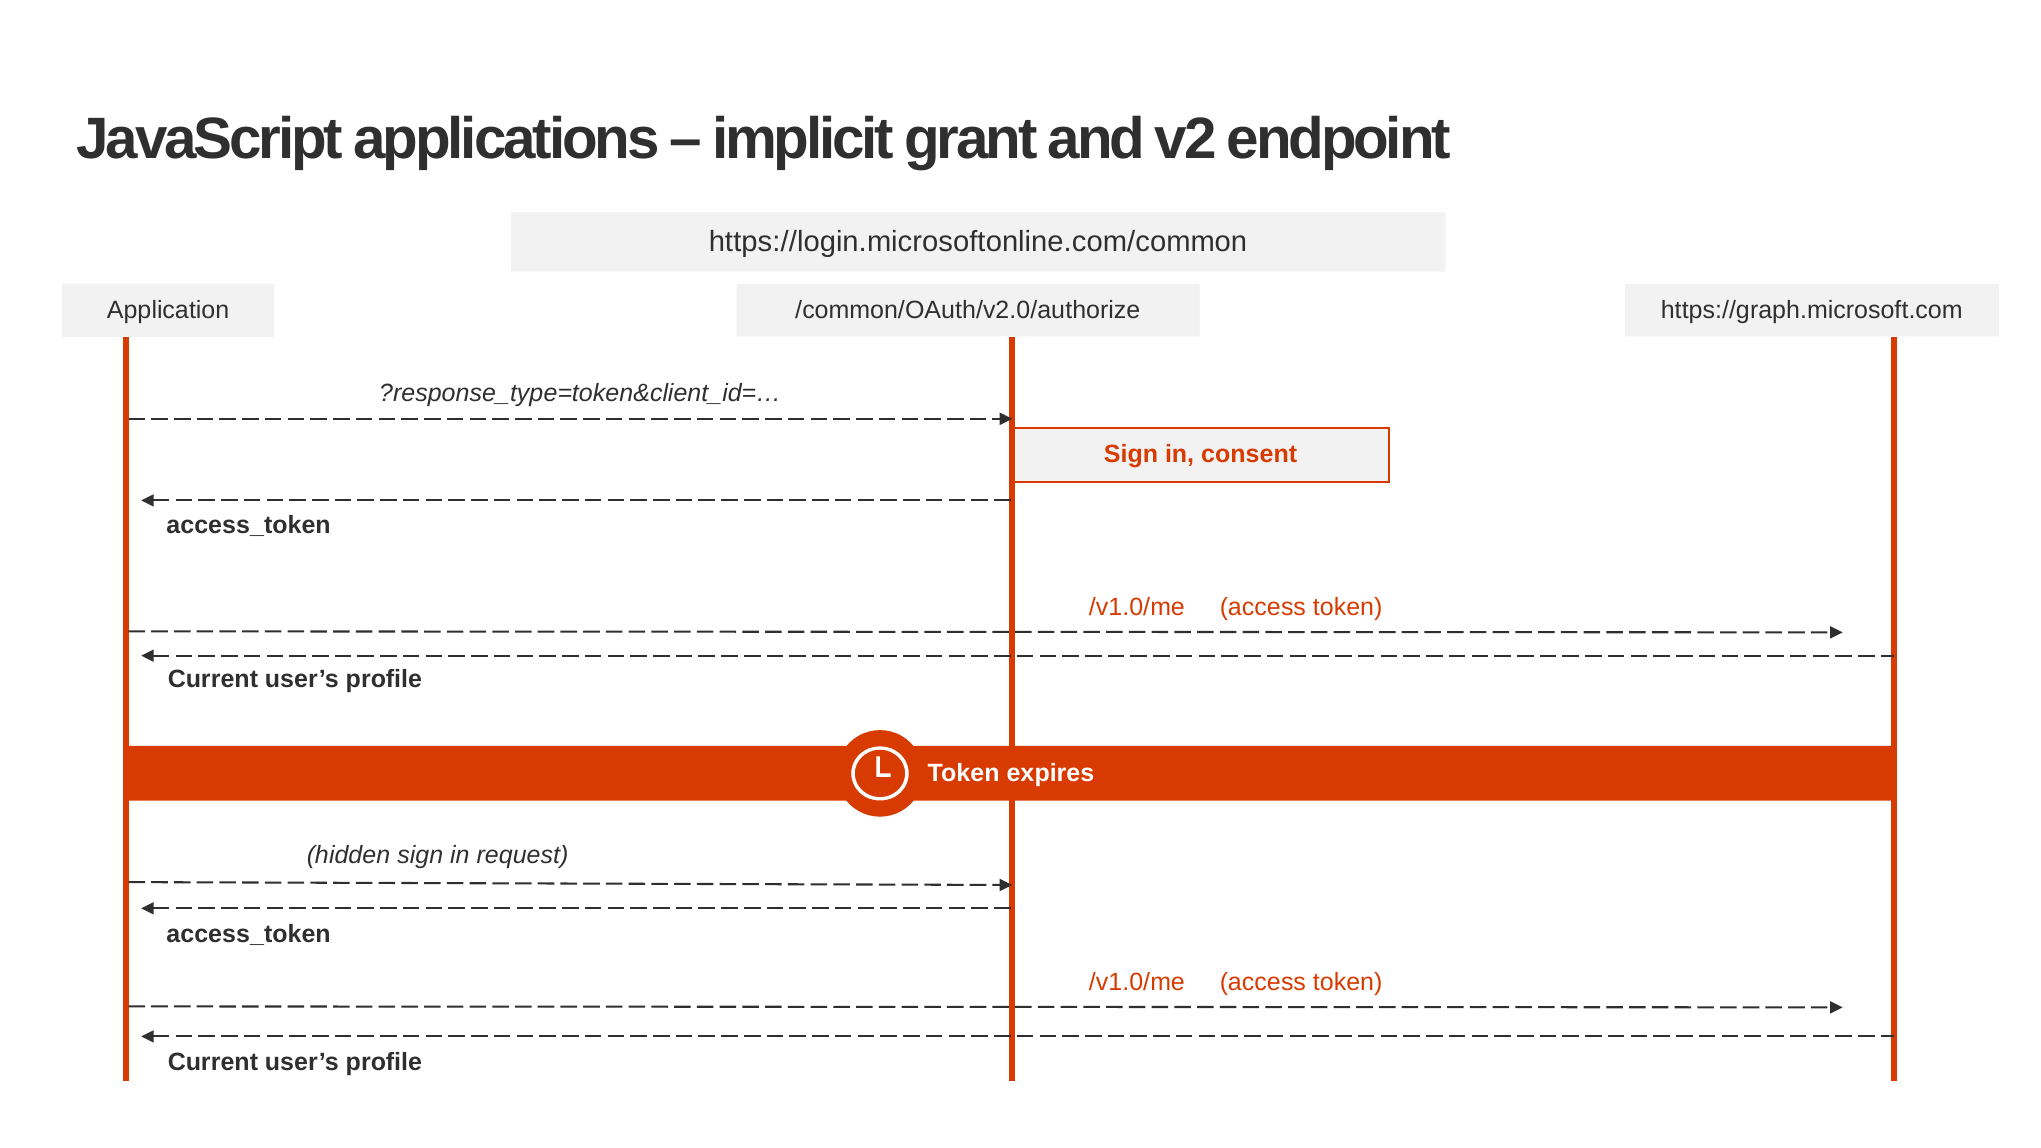

# JavaScript applications – implicit grant and v2 endpoint
https://login.microsoftonline.com/common
Application
/common/OAuth/v2.0/authorize
https://graph.microsoft.com
?response_type=token&client_id=…
Sign in, consent
access_token
/v1.0/me     (access token)
Current user’s profile

Token expires
(hidden sign in request)
access_token
/v1.0/me     (access token)
Current user’s profile